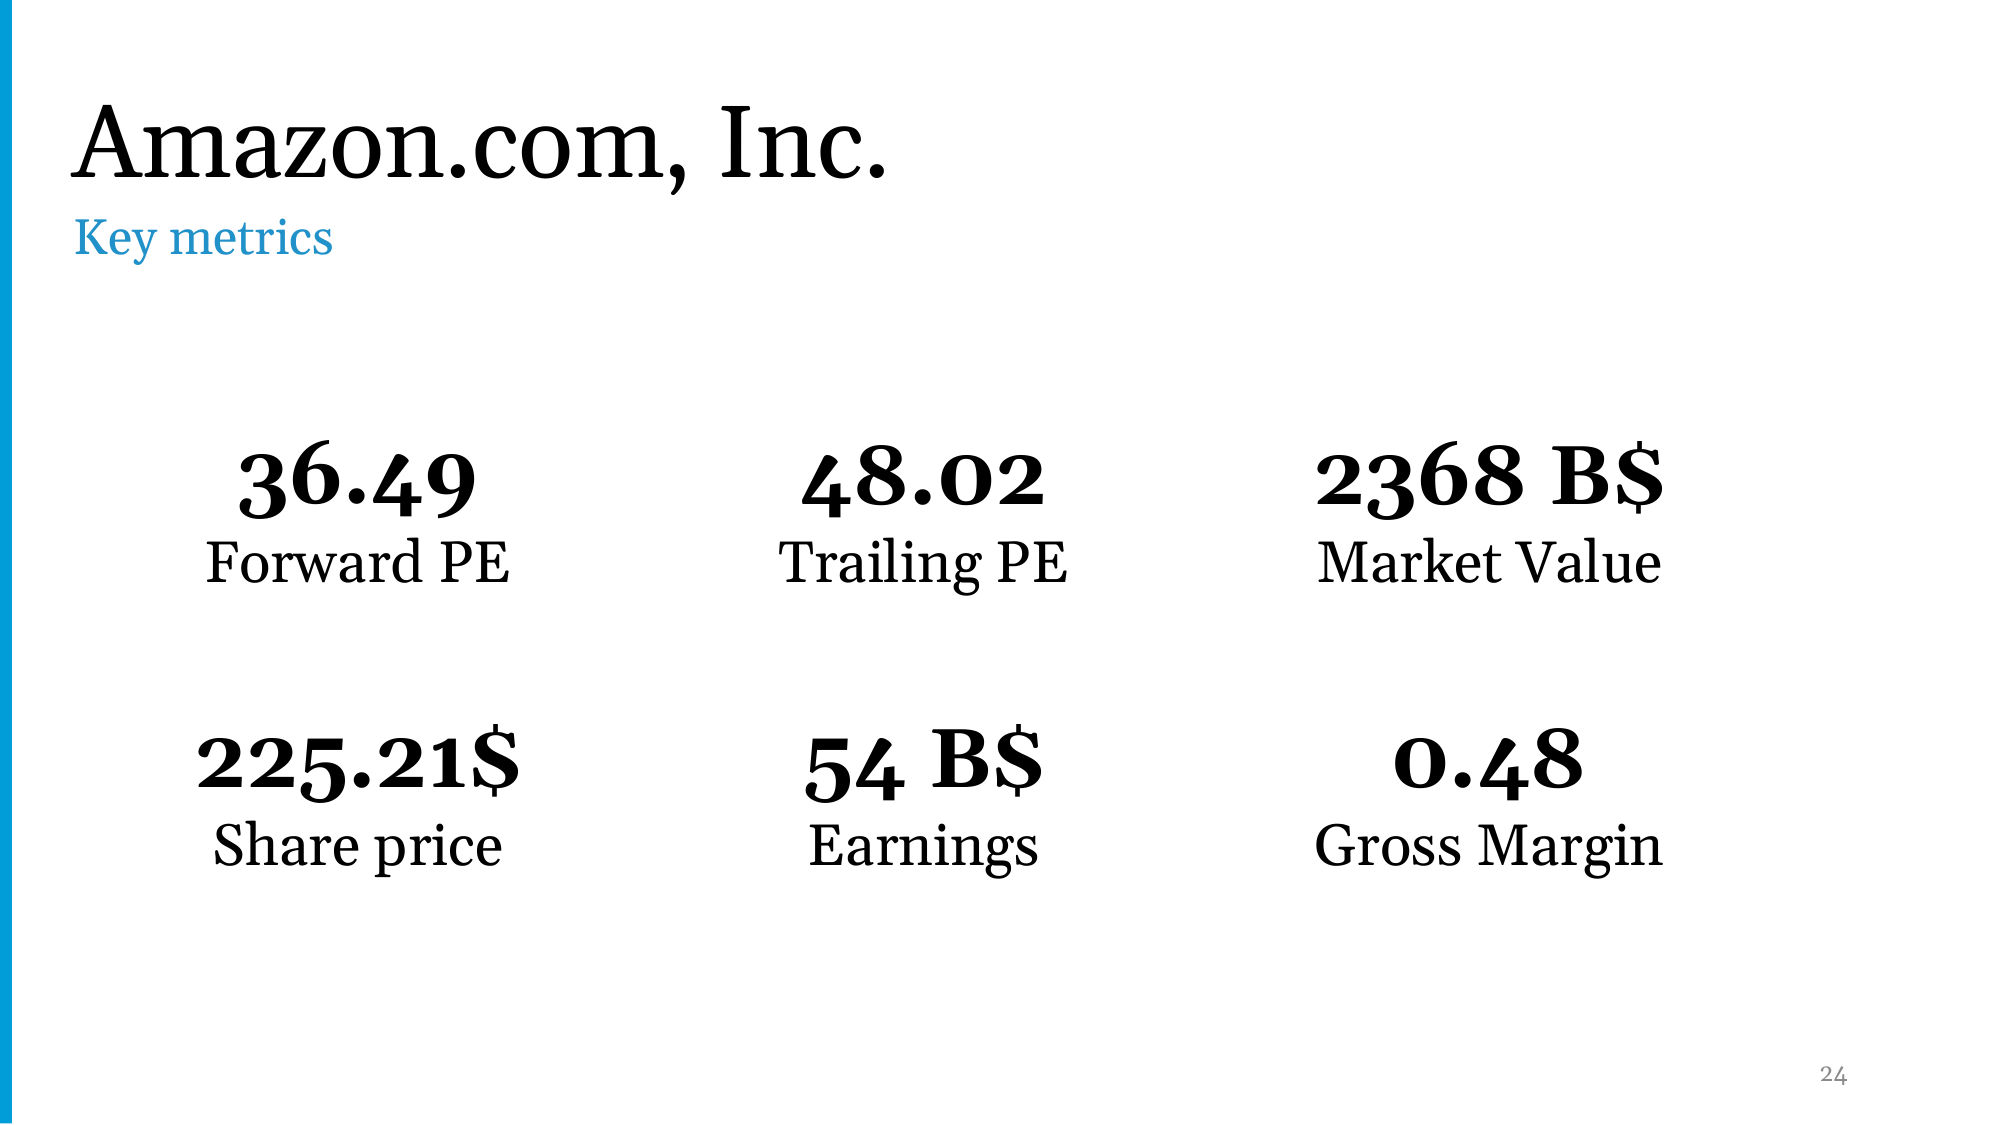

# Amazon.com, Inc.
Key metrics
36.49
48.02
2368 B$
Forward PE
Trailing PE
Market Value
225.21$
54 B$
0.48
Share price
Earnings
Gross Margin
24